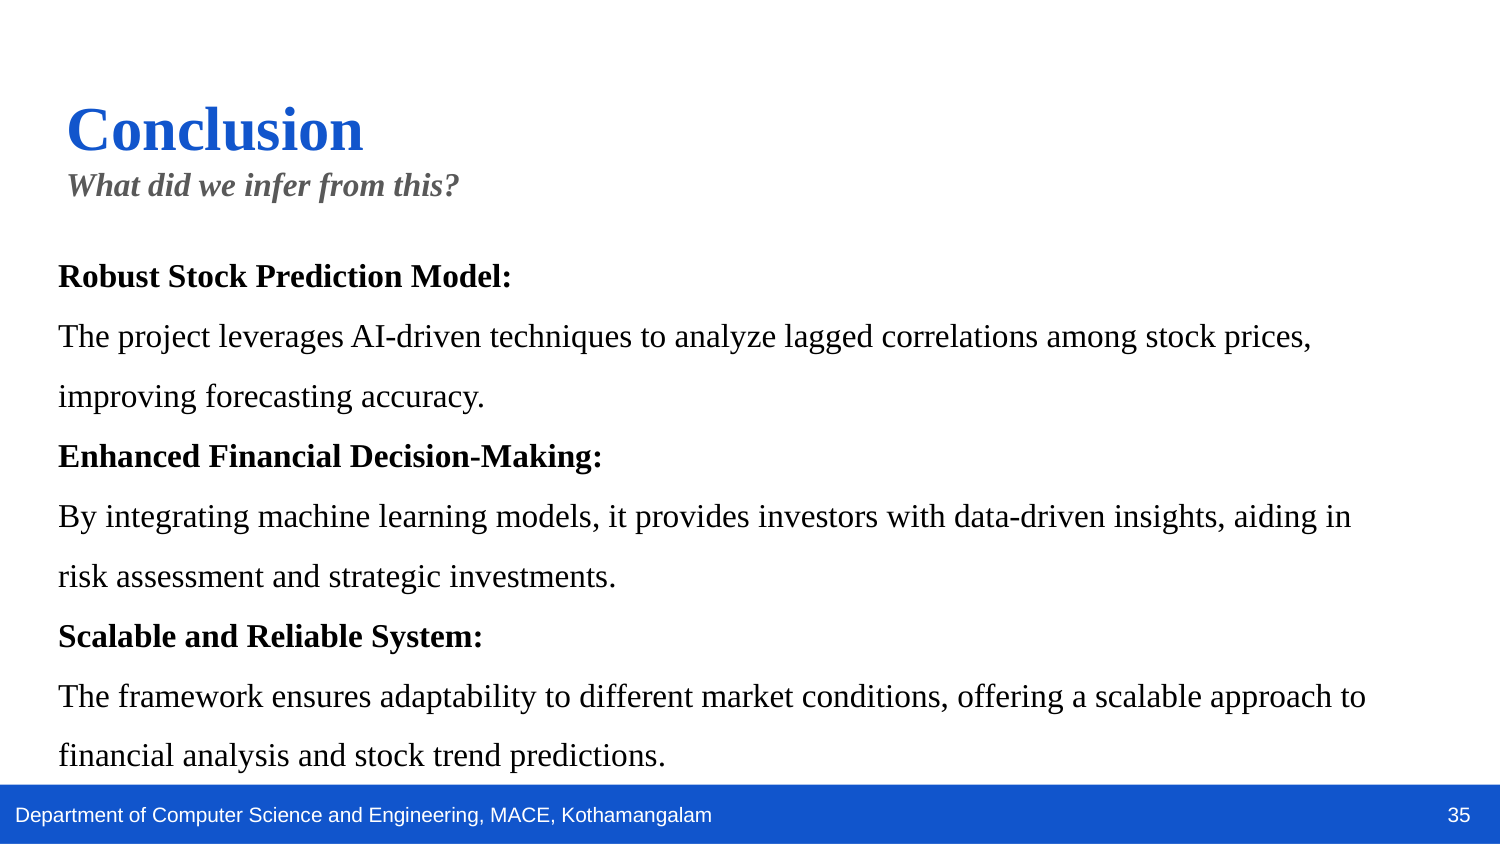

Conclusion
What did we infer from this?
Robust Stock Prediction Model:
The project leverages AI-driven techniques to analyze lagged correlations among stock prices, improving forecasting accuracy.
Enhanced Financial Decision-Making:
By integrating machine learning models, it provides investors with data-driven insights, aiding in risk assessment and strategic investments.
Scalable and Reliable System:
The framework ensures adaptability to different market conditions, offering a scalable approach to financial analysis and stock trend predictions.

35